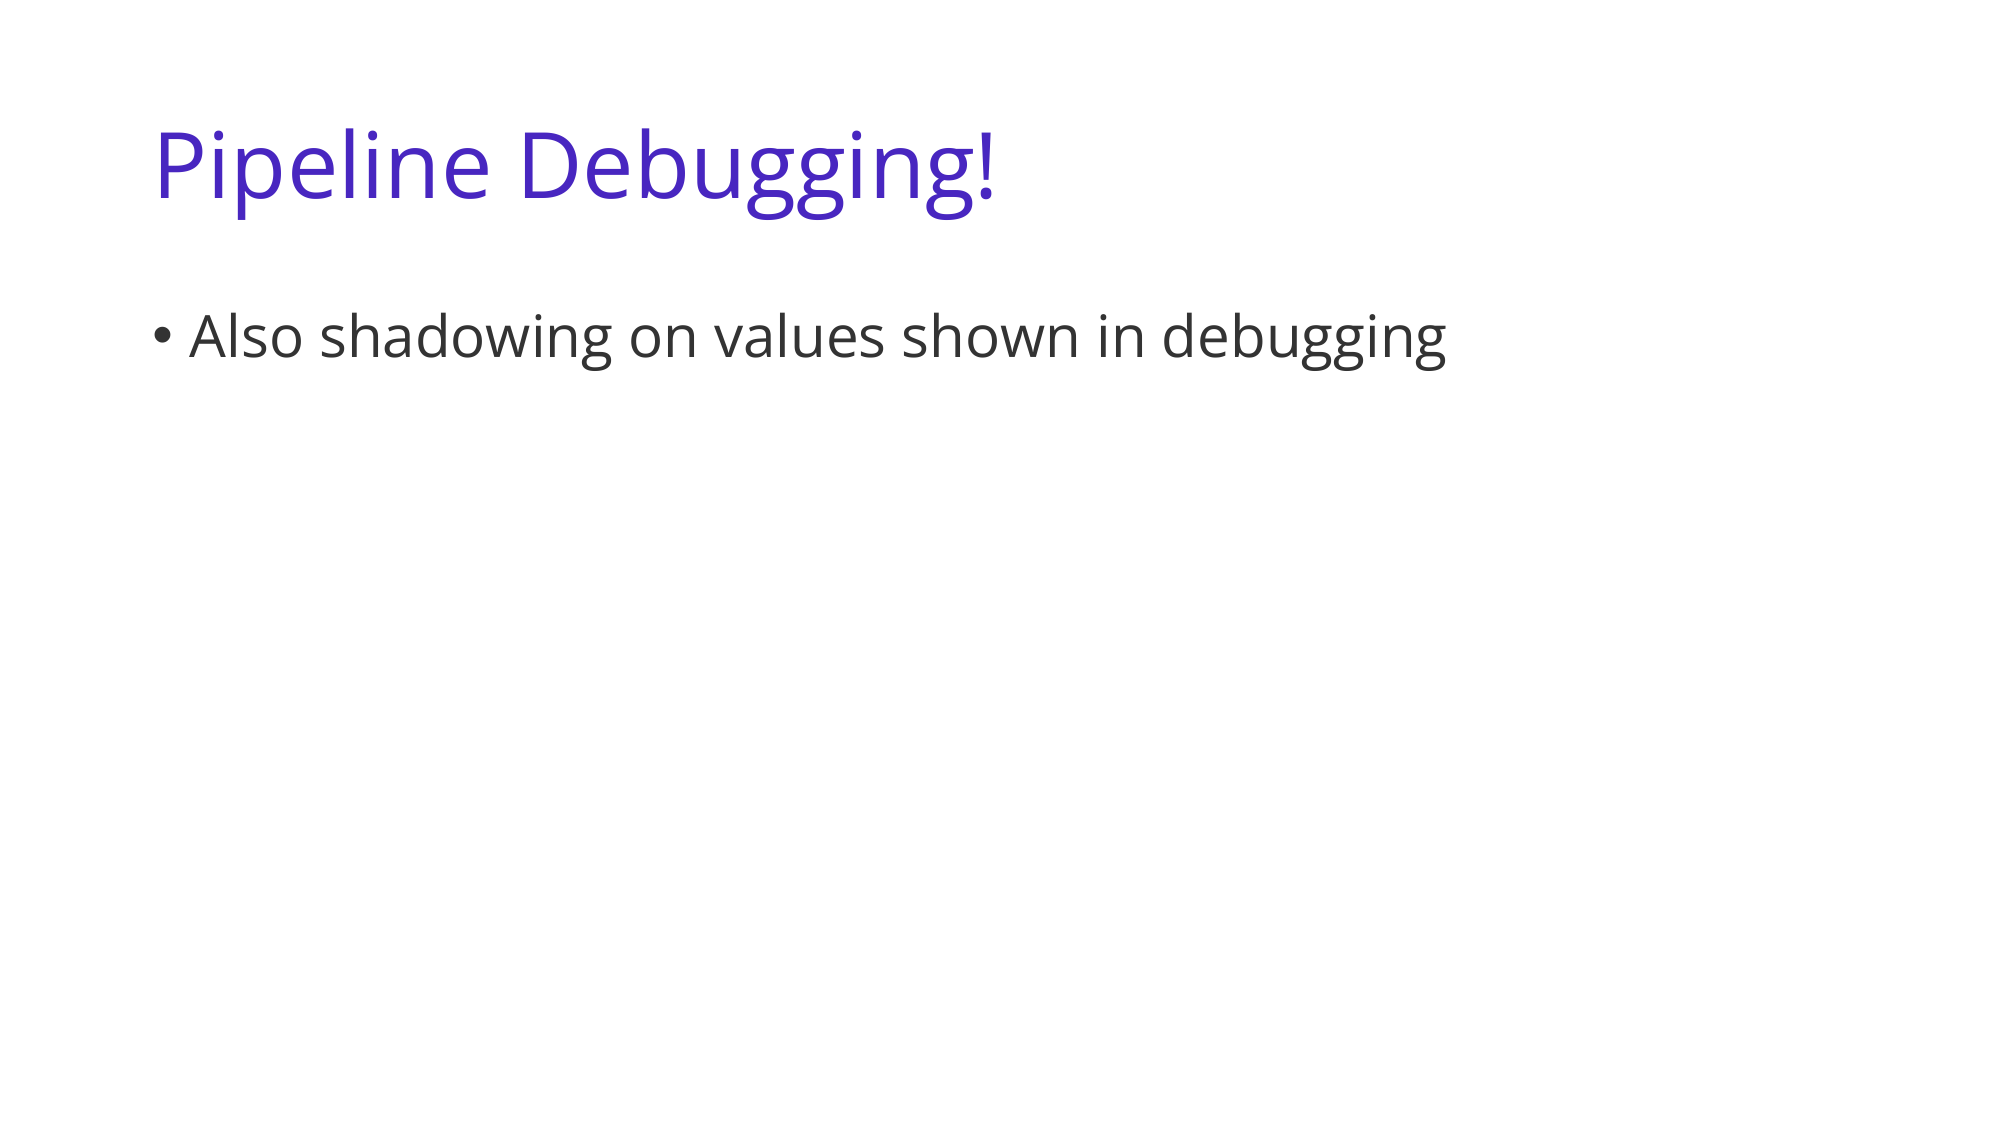

# Pipeline Debugging!
Also shadowing on values shown in debugging